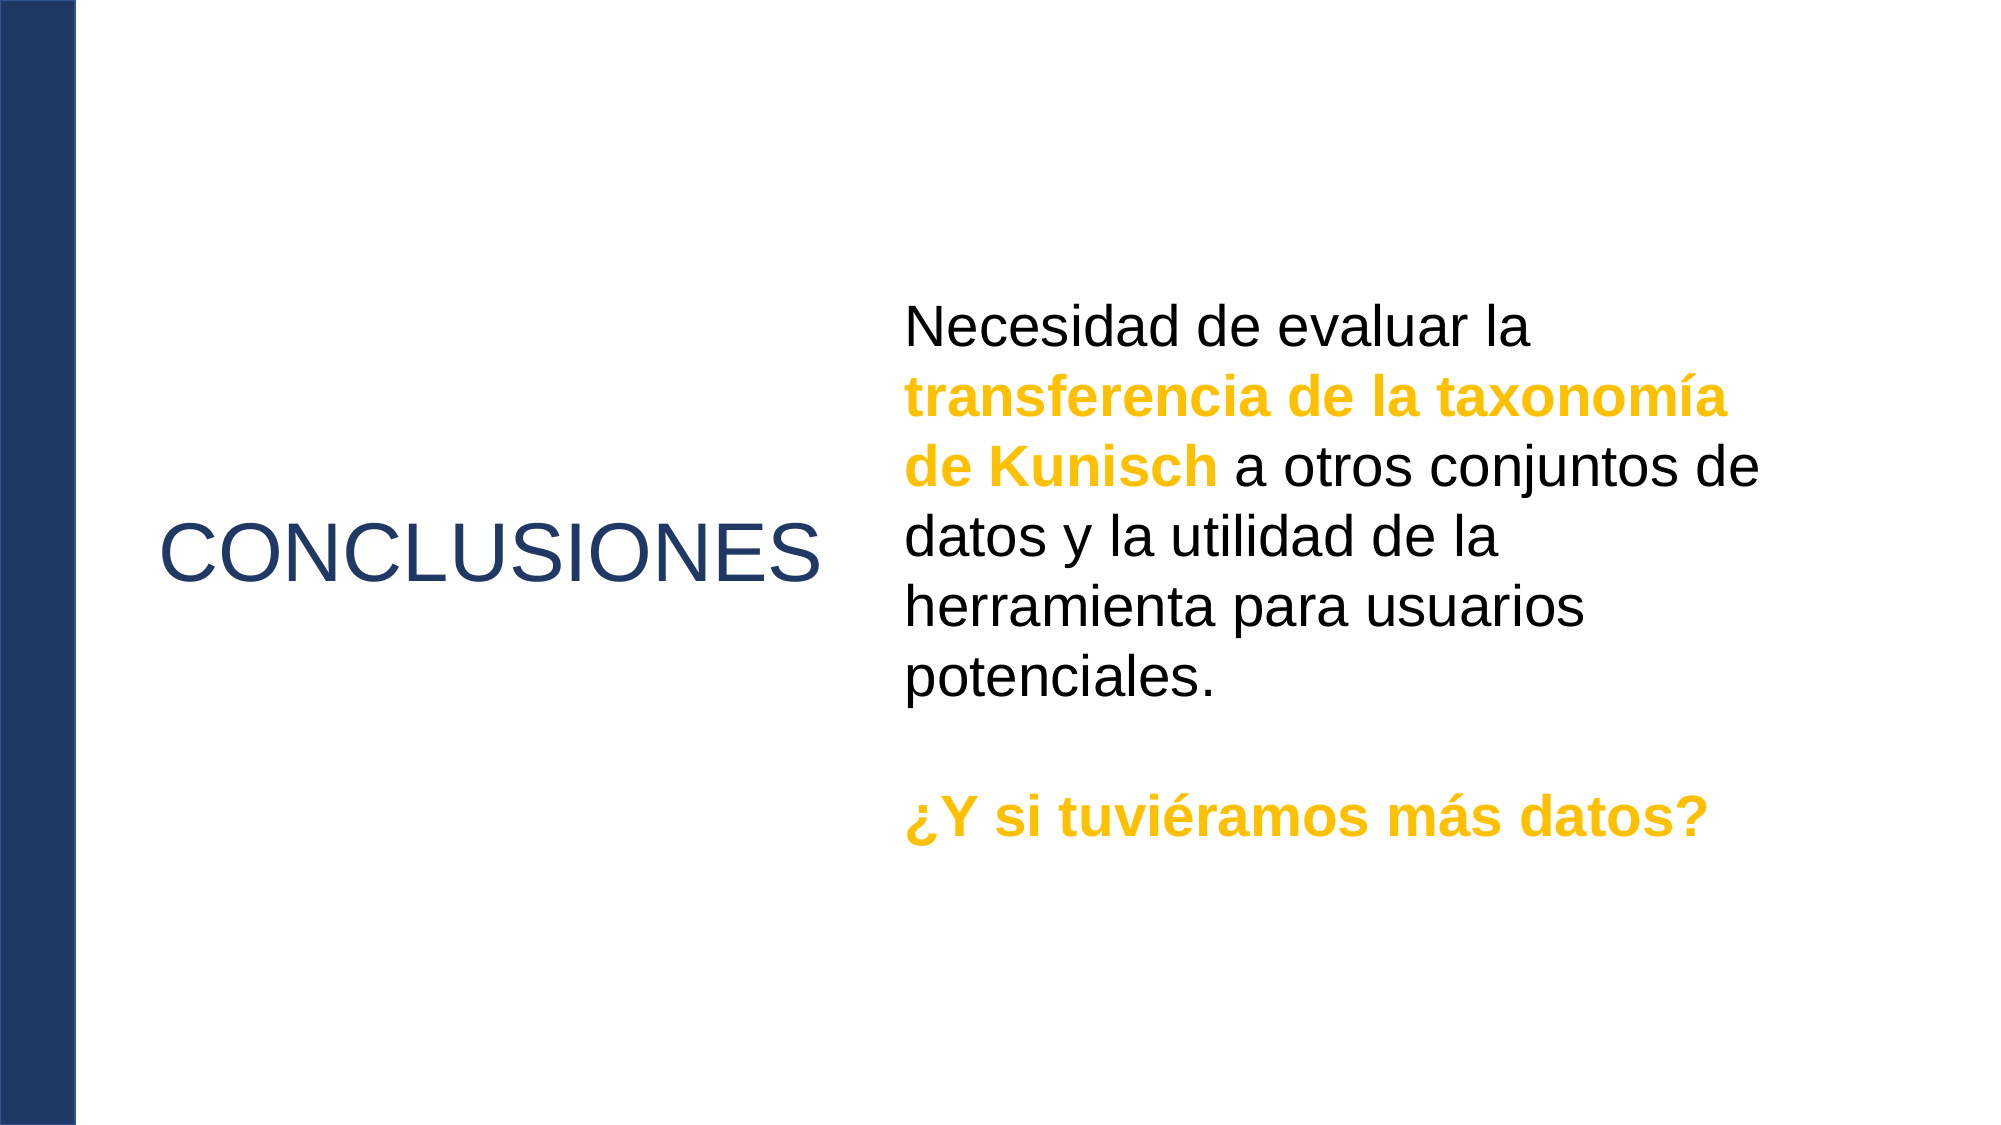

Necesidad de evaluar la transferencia de la taxonomía de Kunisch a otros conjuntos de datos y la utilidad de la herramienta para usuarios potenciales.

¿Y si tuviéramos más datos?

CONCLUSIONES

29